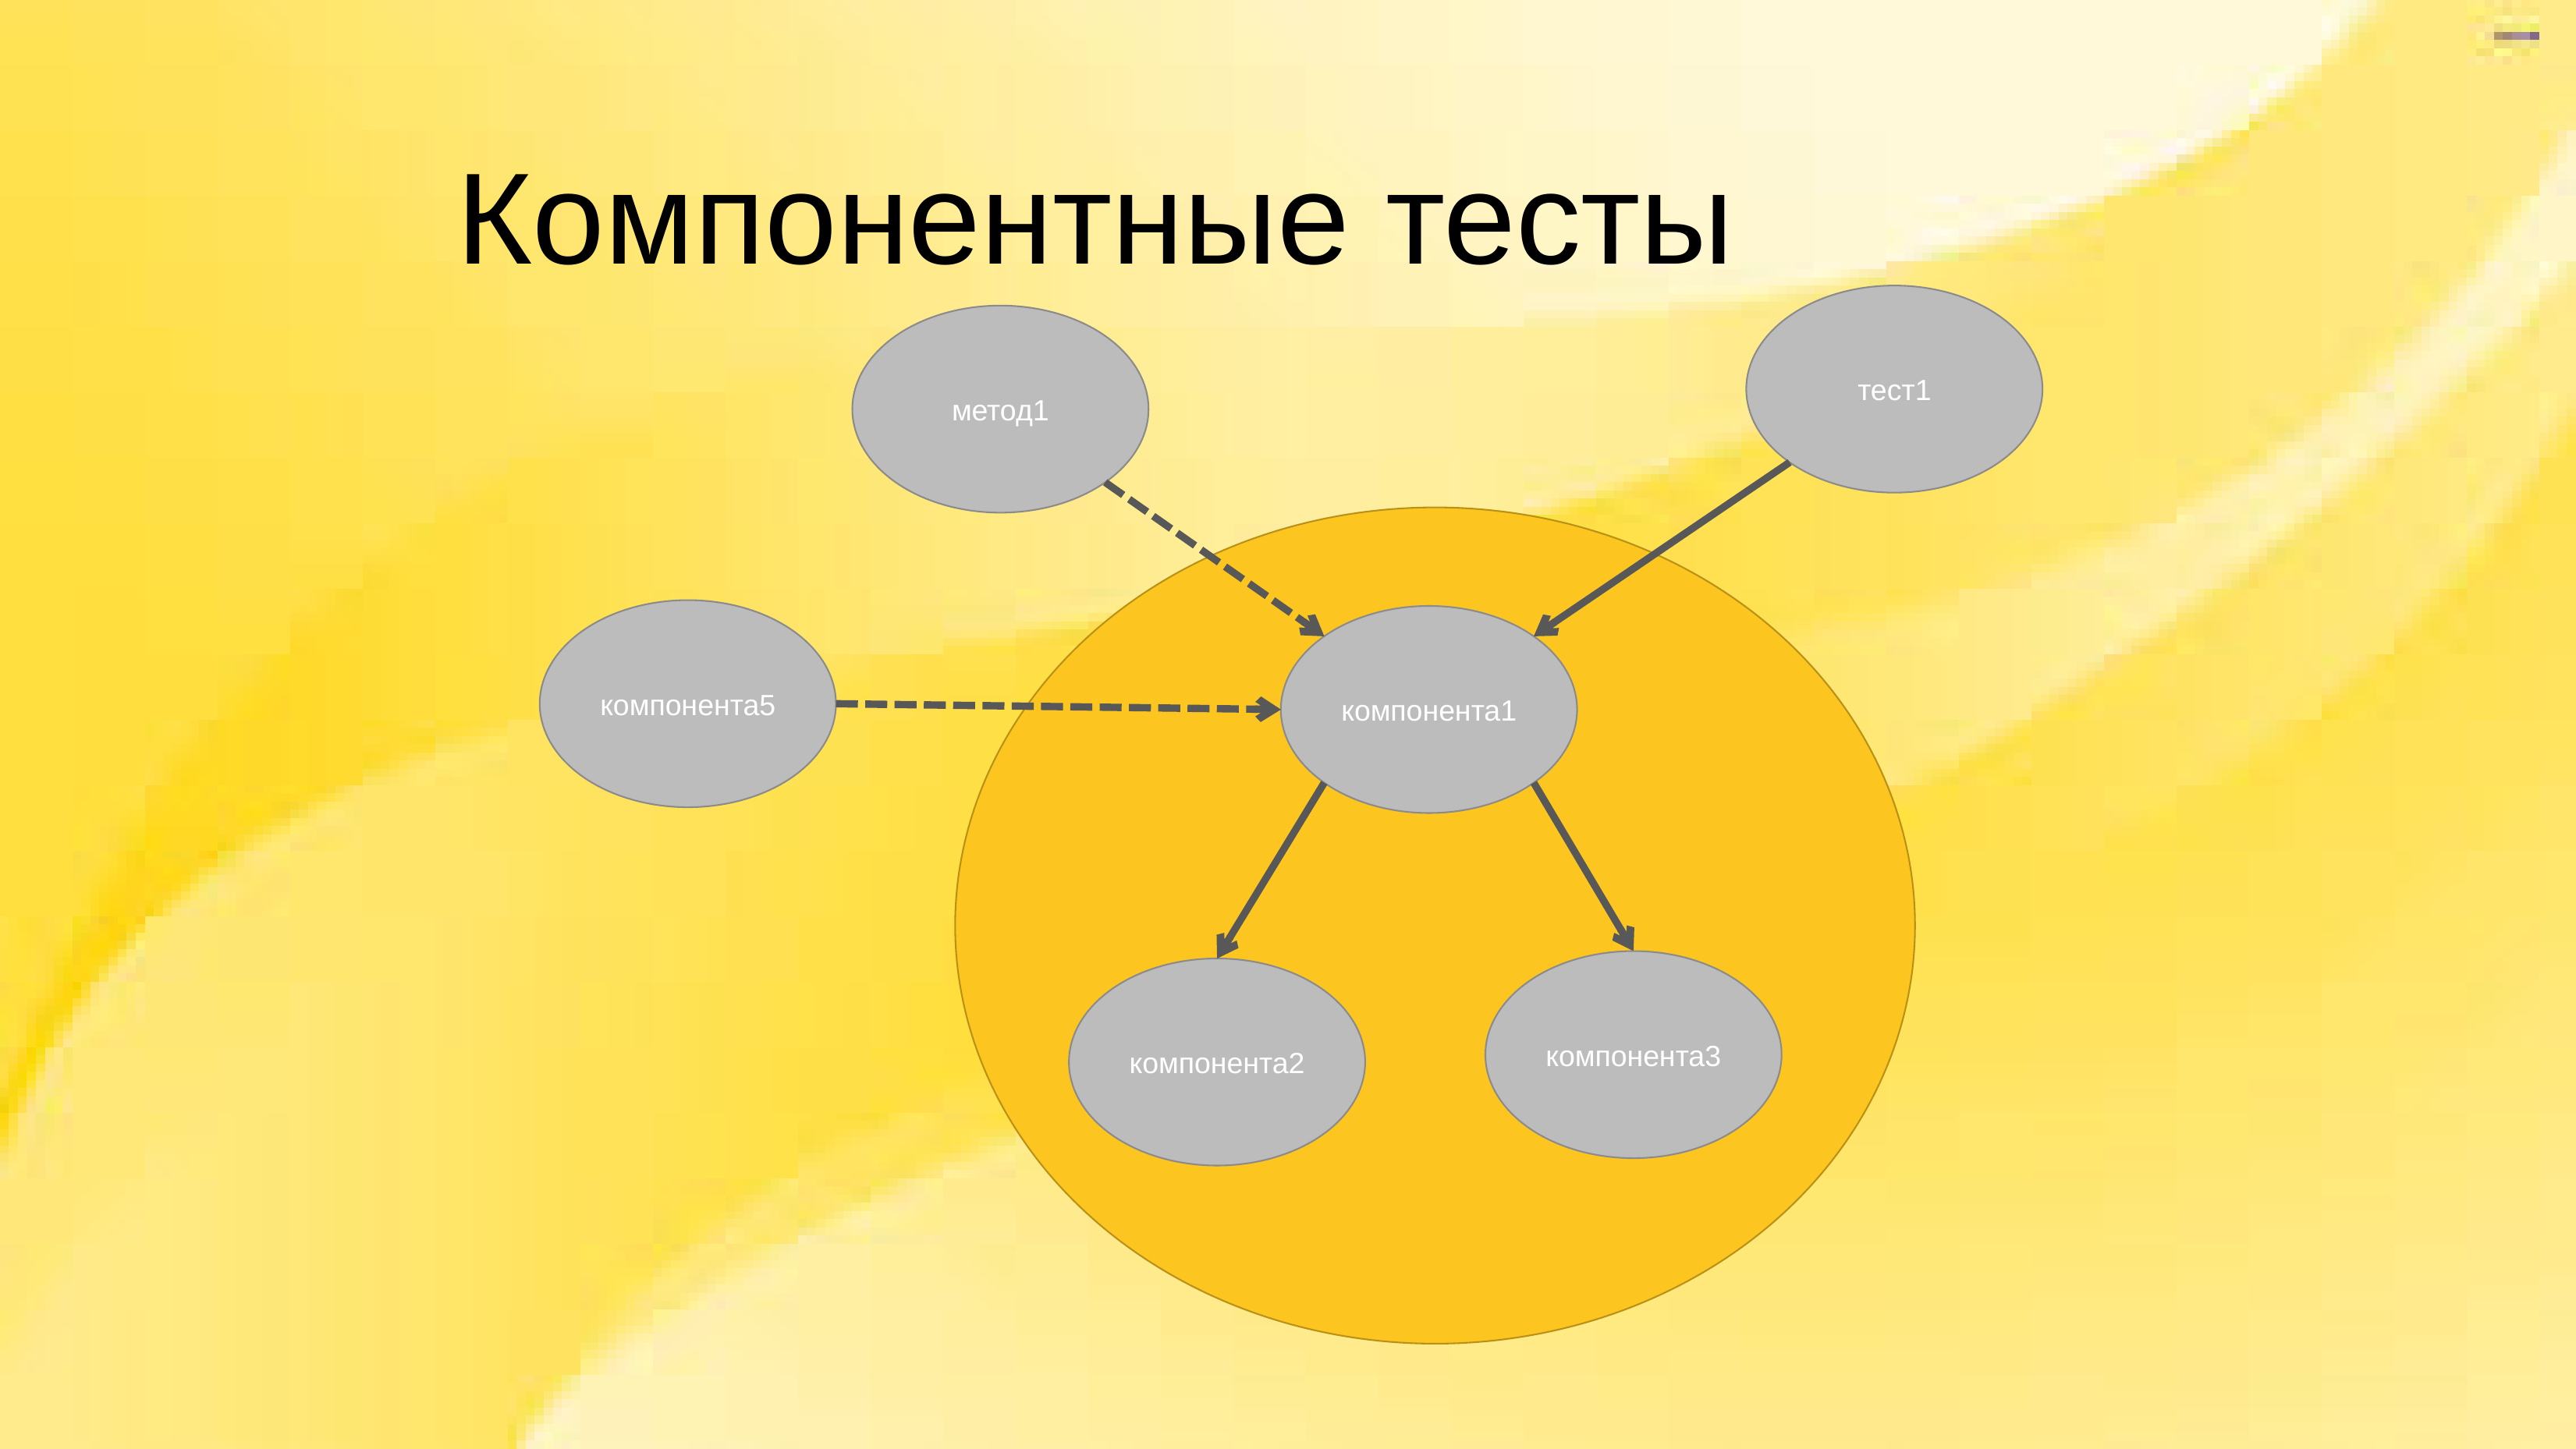

Компонентные тесты
тест1
метод1

компонента5
компонента1
компонента3
компонента2